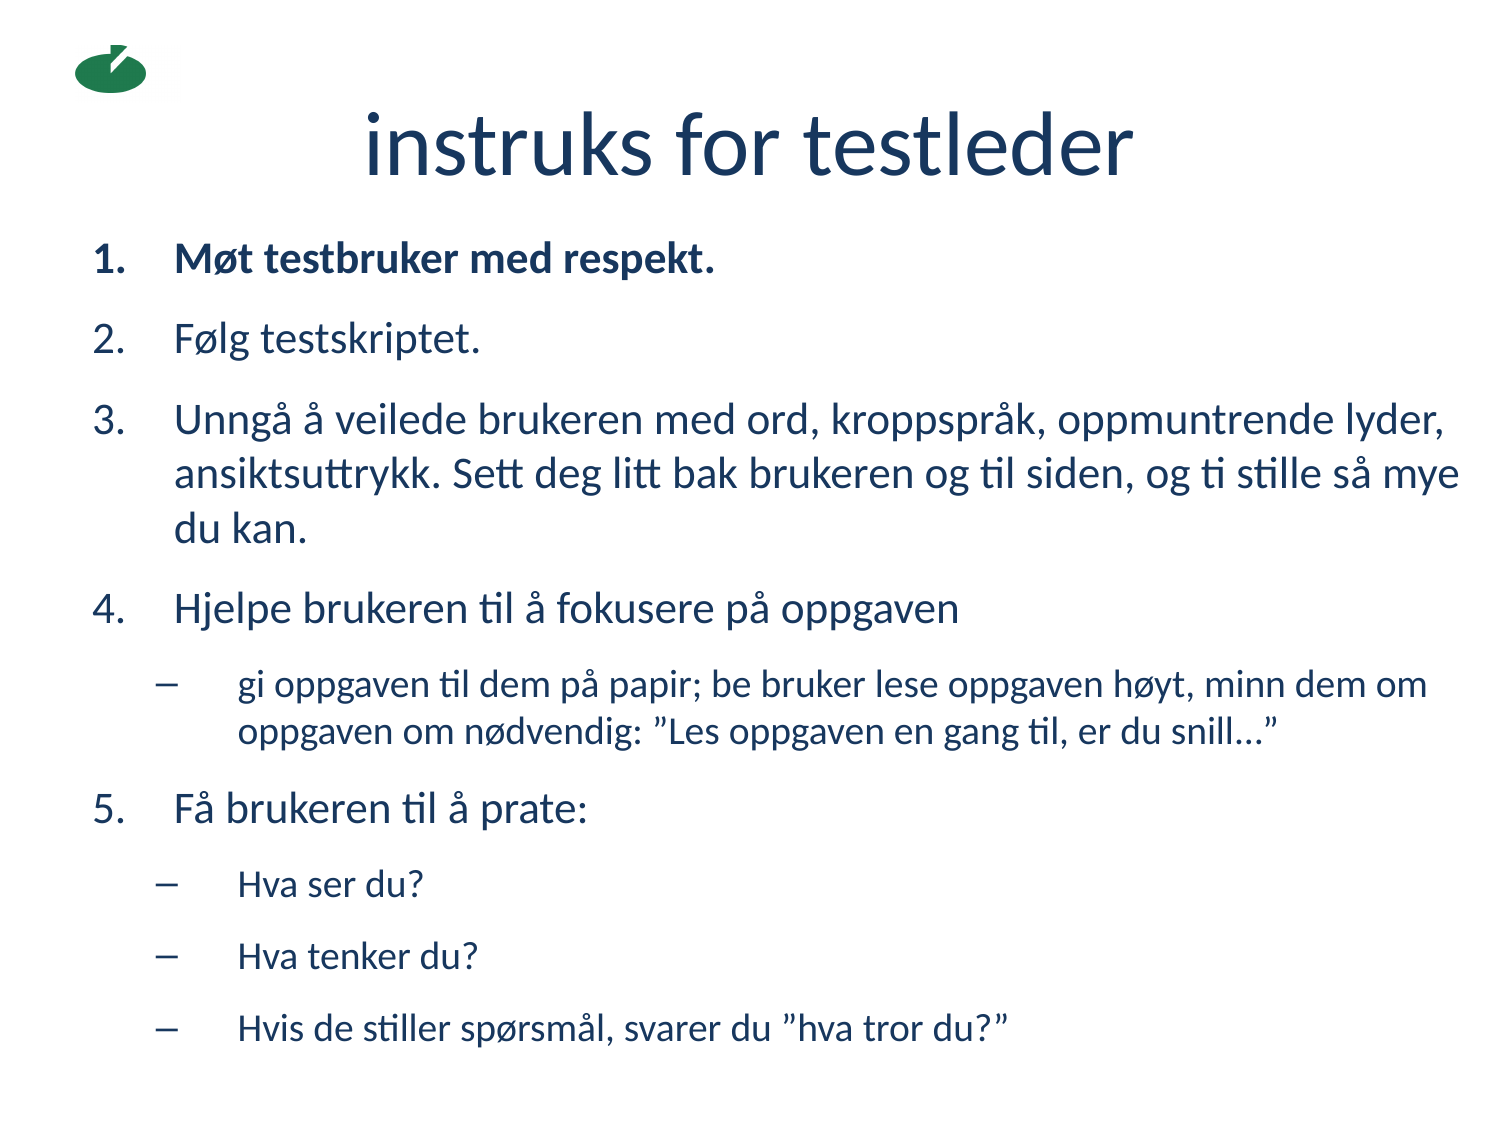

# instruks for testleder
Møt testbruker med respekt.
Følg testskriptet.
Unngå å veilede brukeren med ord, kroppspråk, oppmuntrende lyder, ansiktsuttrykk. Sett deg litt bak brukeren og til siden, og ti stille så mye du kan.
Hjelpe brukeren til å fokusere på oppgaven
gi oppgaven til dem på papir; be bruker lese oppgaven høyt, minn dem om oppgaven om nødvendig: ”Les oppgaven en gang til, er du snill…”
Få brukeren til å prate:
Hva ser du?
Hva tenker du?
Hvis de stiller spørsmål, svarer du ”hva tror du?”